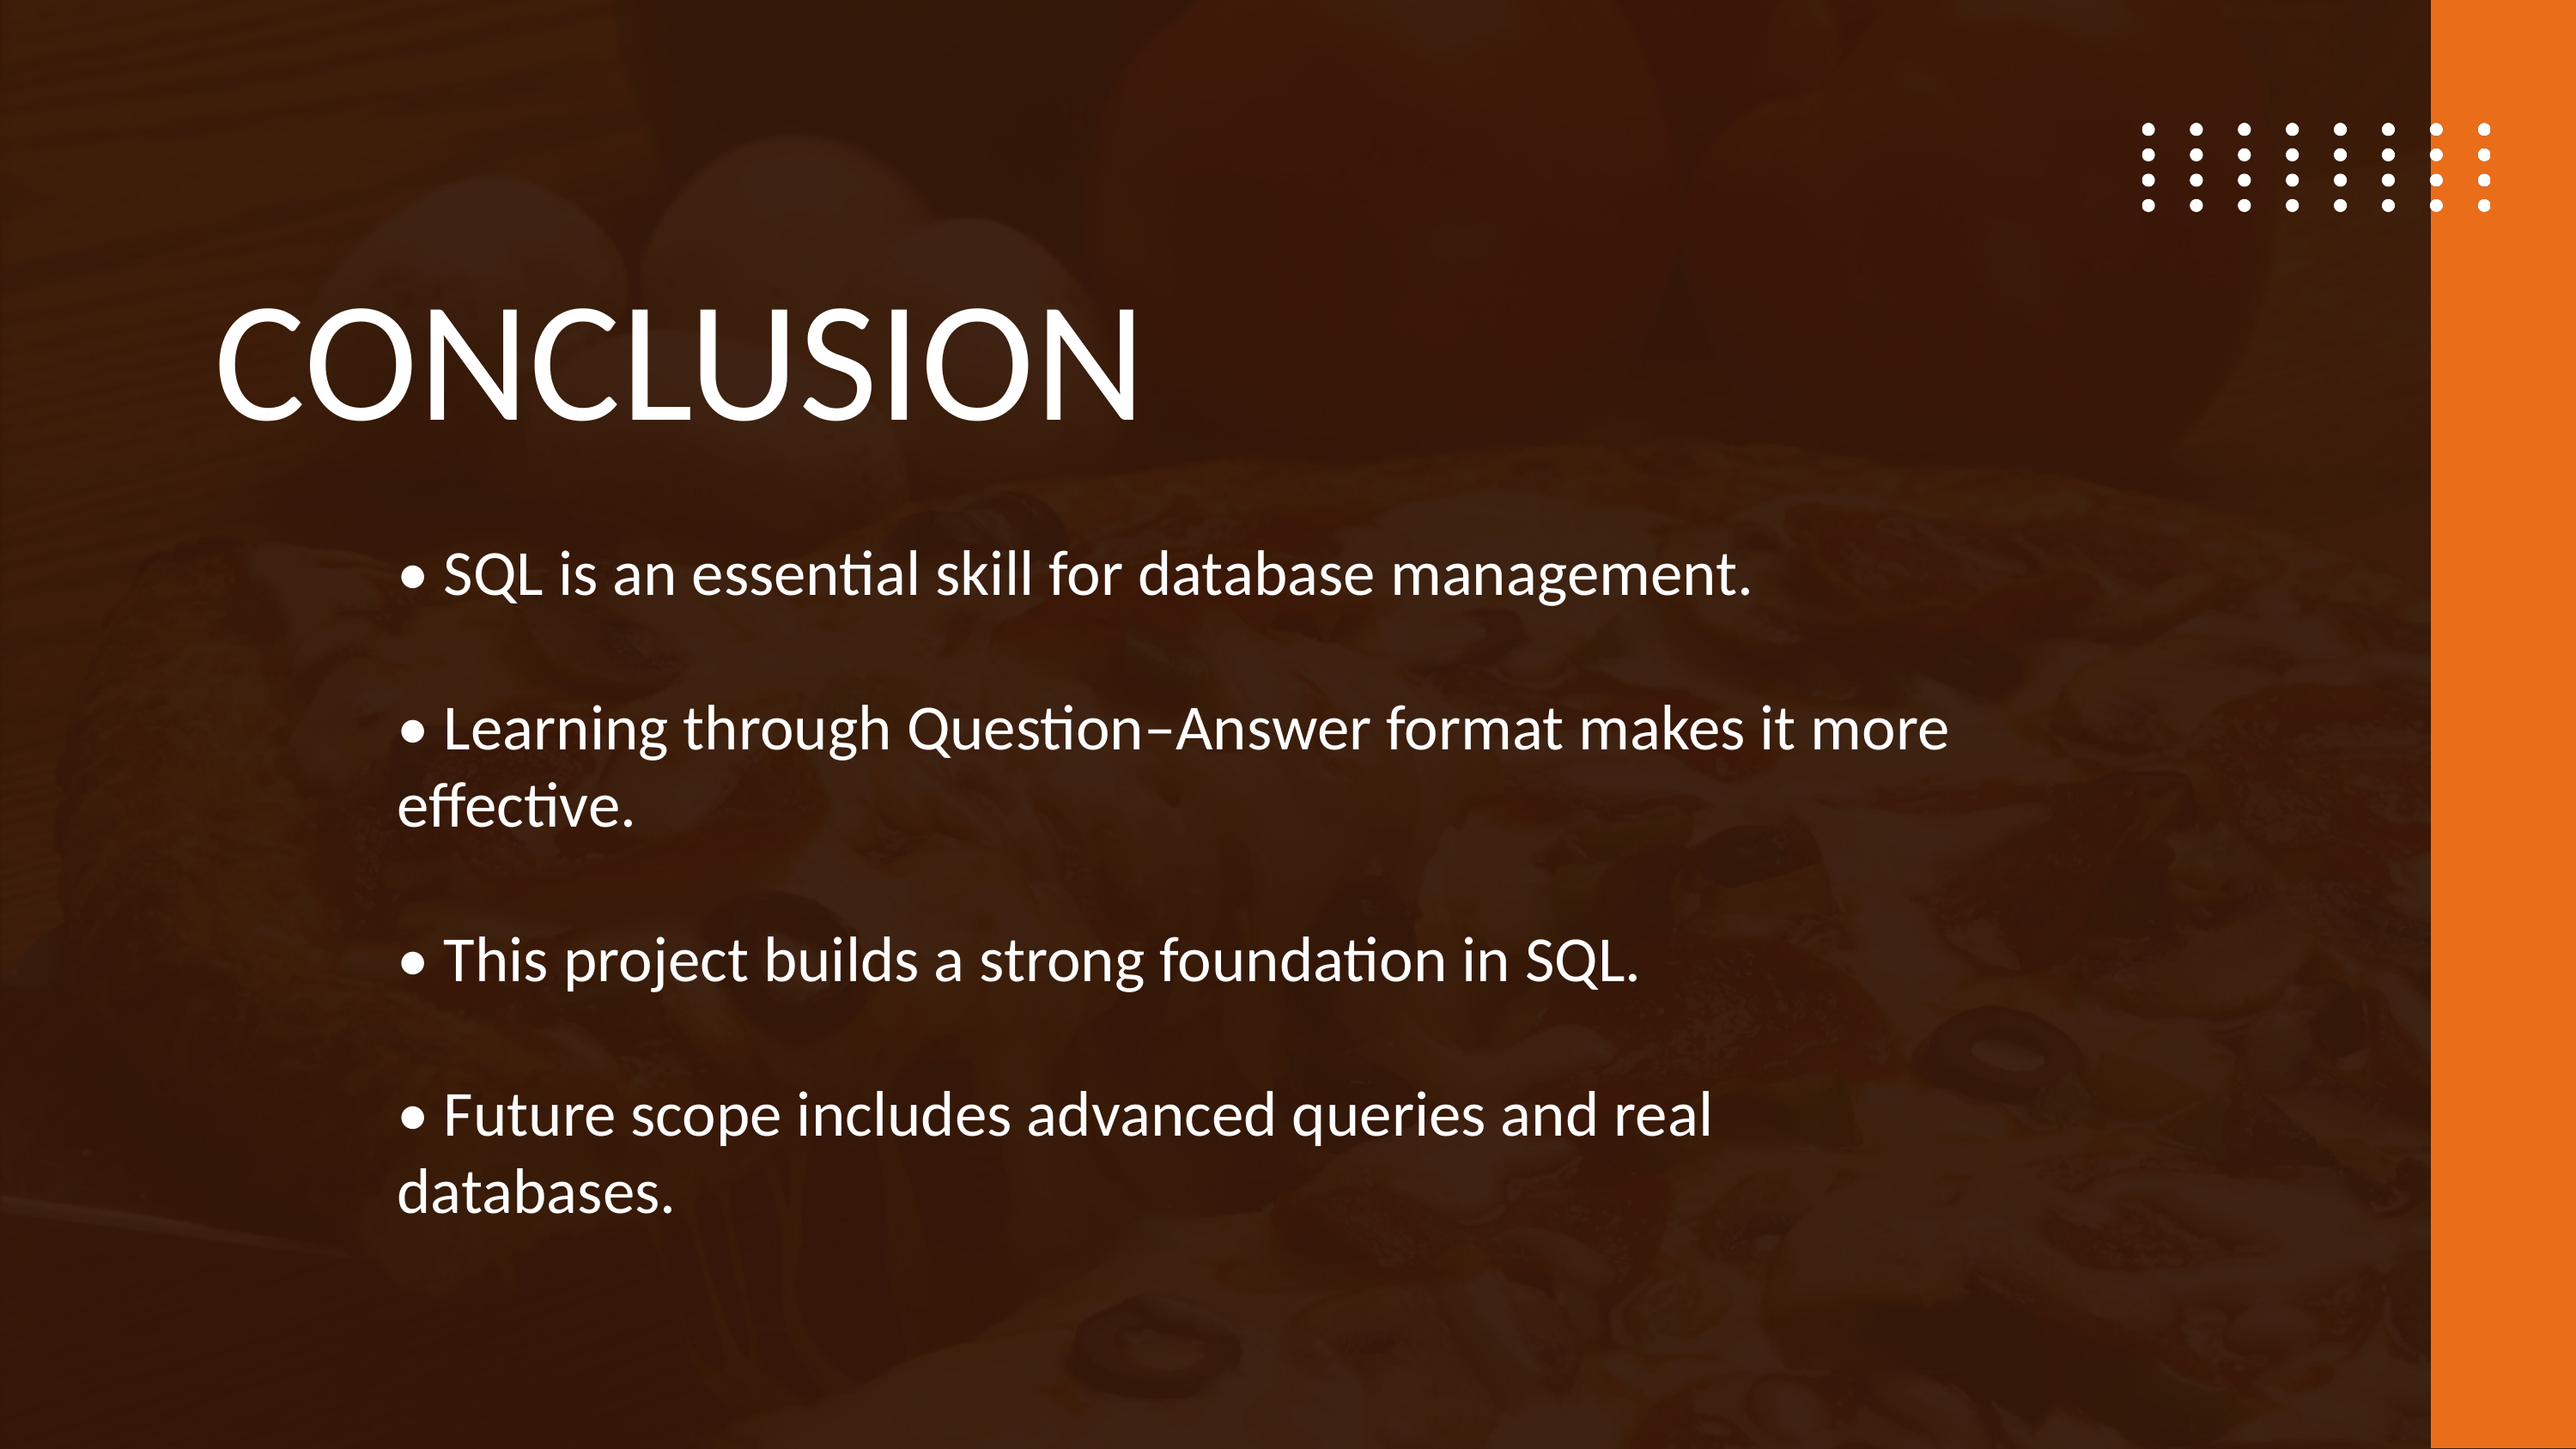

CONCLUSION
• SQL is an essential skill for database management.

• Learning through Question–Answer format makes it more effective.

• This project builds a strong foundation in SQL.

• Future scope includes advanced queries and real databases.